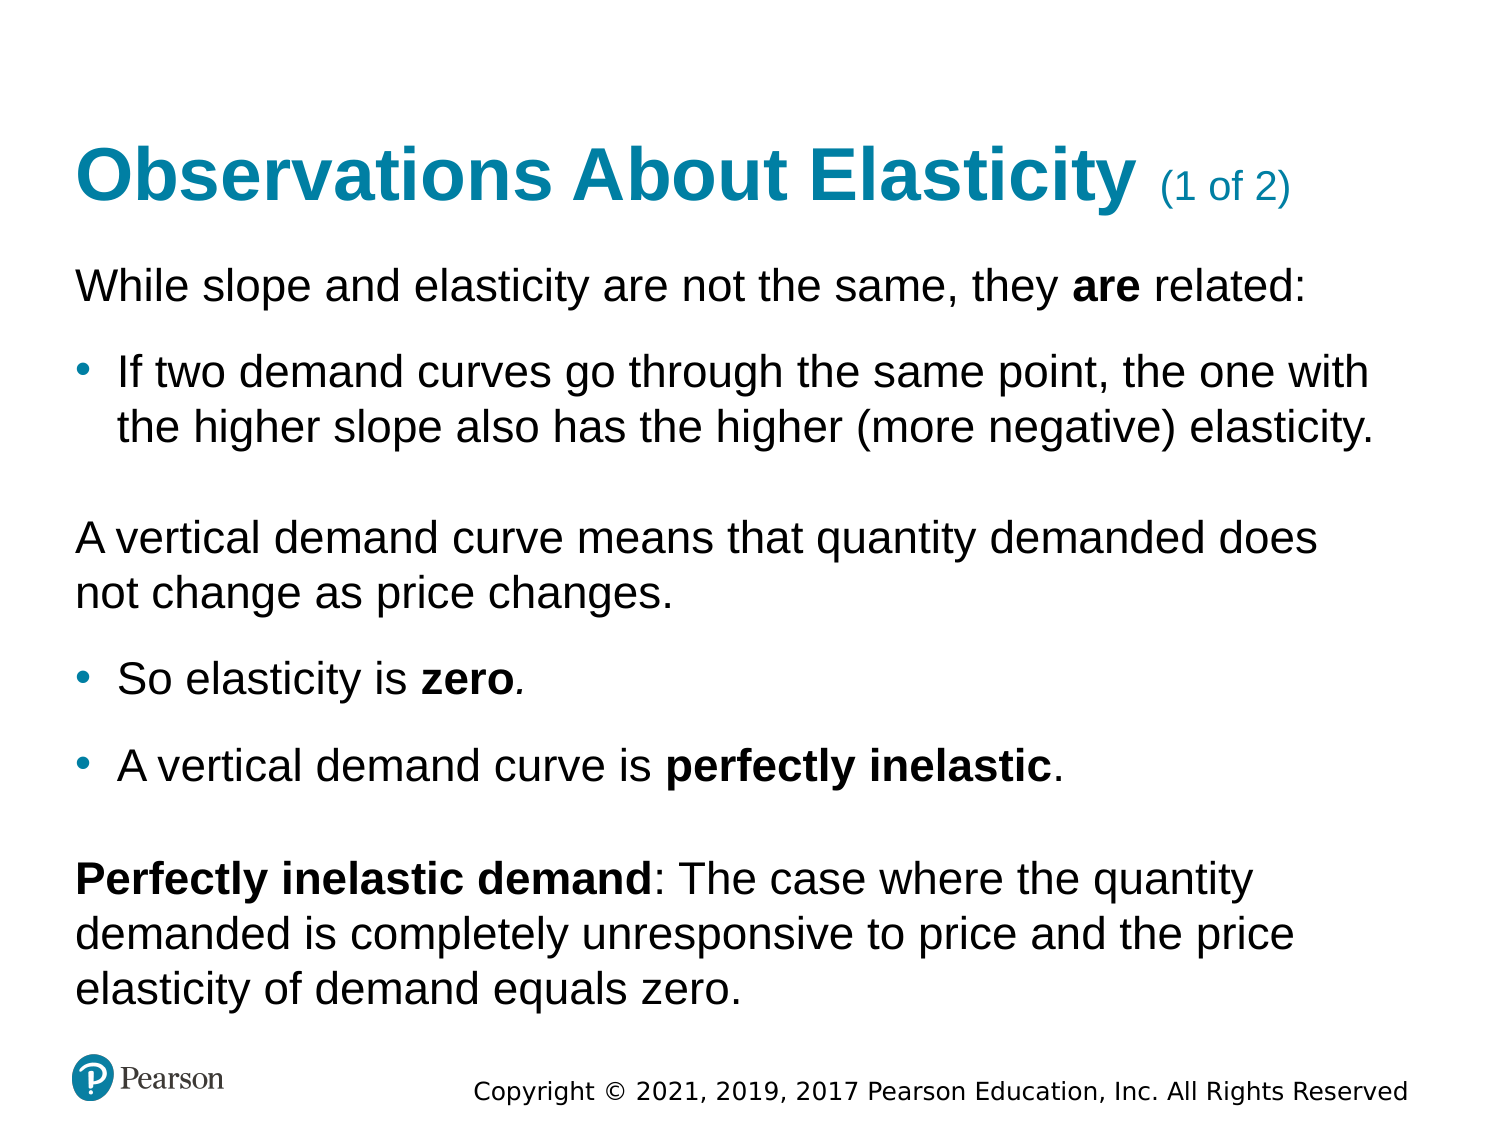

# Observations About Elasticity (1 of 2)
While slope and elasticity are not the same, they are related:
If two demand curves go through the same point, the one with the higher slope also has the higher (more negative) elasticity.
A vertical demand curve means that quantity demanded does not change as price changes.
So elasticity is zero.
A vertical demand curve is perfectly inelastic.
Perfectly inelastic demand: The case where the quantity demanded is completely unresponsive to price and the price elasticity of demand equals zero.